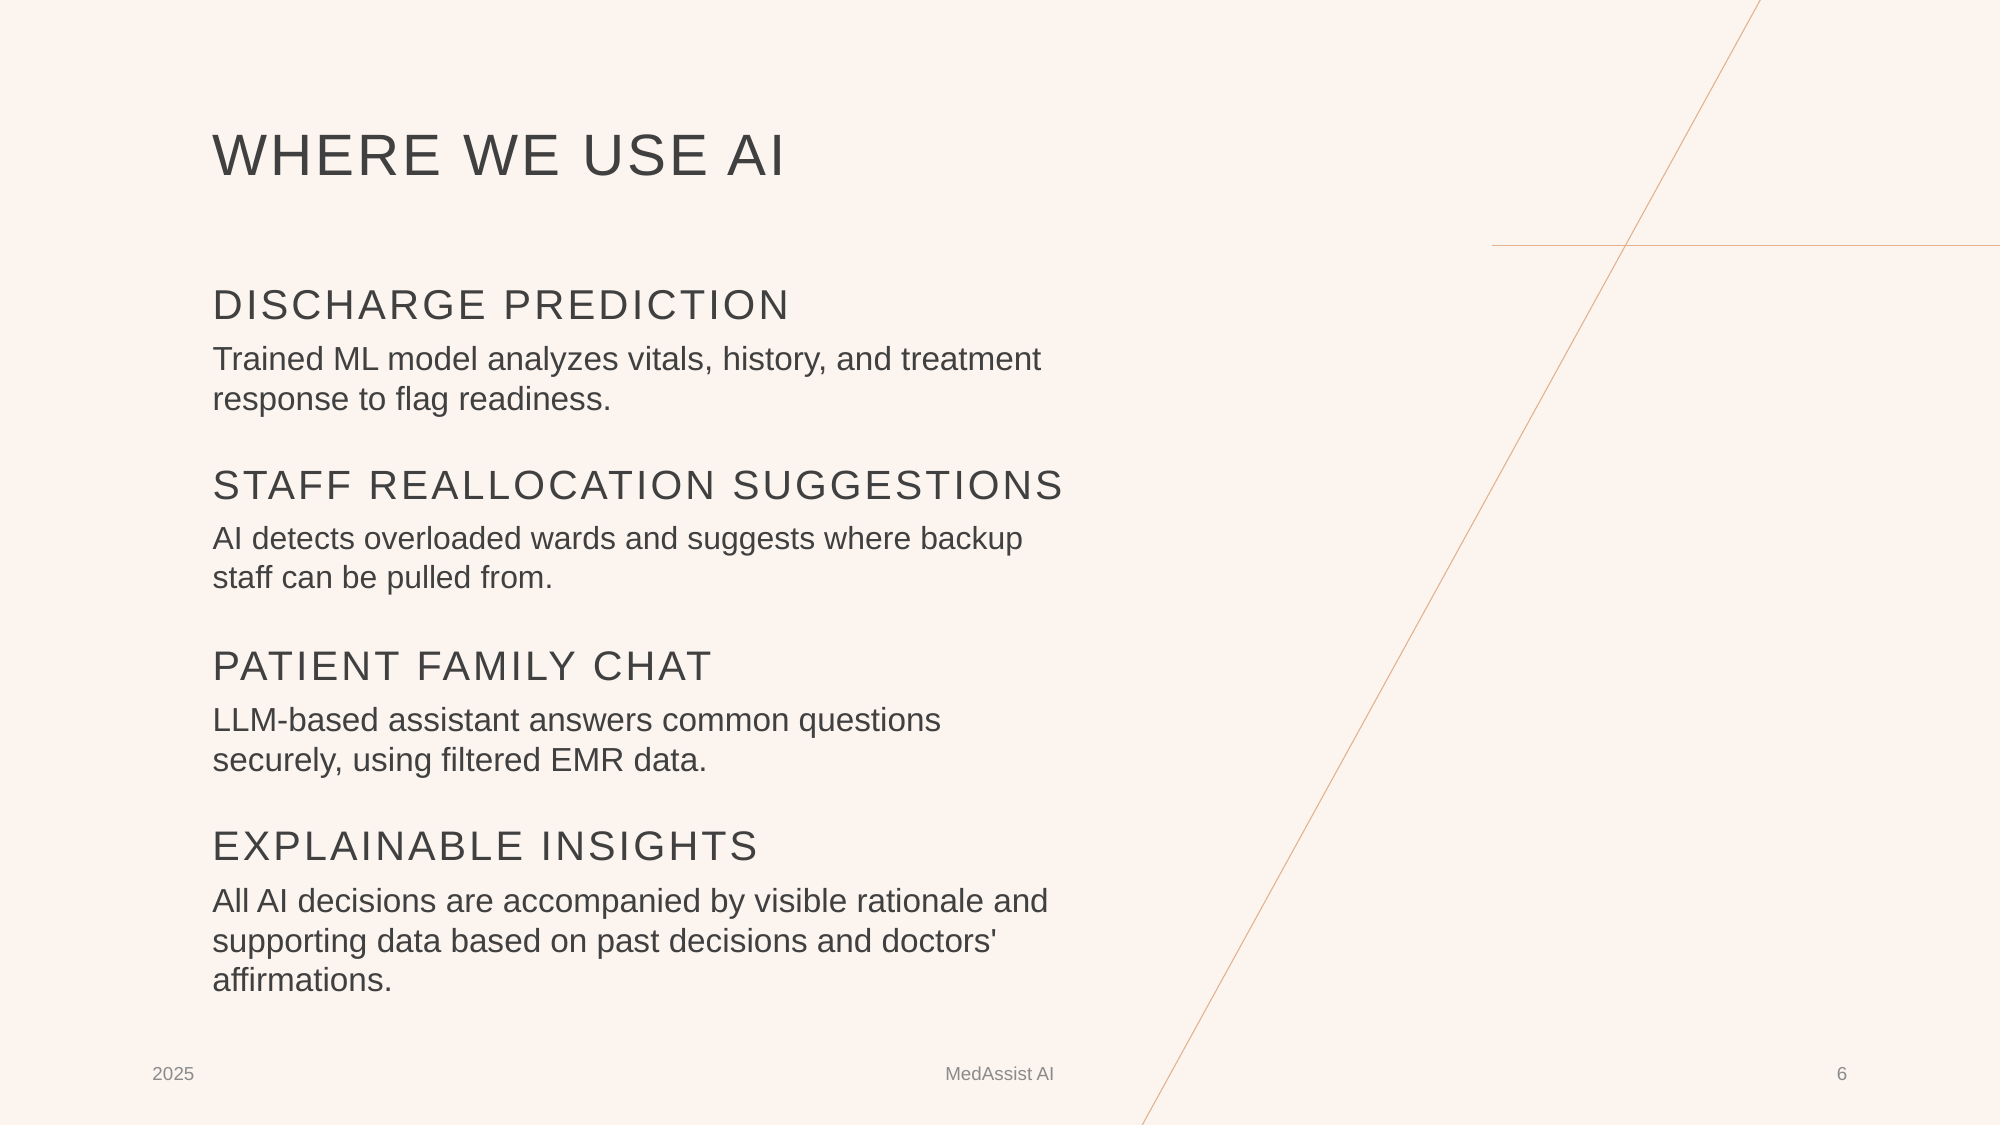

# WHERE WE USE AI
DISCHARGE PREDICTION
Trained ML model analyzes vitals, history, and treatment response to flag readiness.
STAFF REALLOCATION SUGGESTIONS
AI detects overloaded wards and suggests where backup staff can be pulled from.
PATIENT FAMILY CHAT
LLM-based assistant answers common questions securely, using filtered EMR data.
EXPLAINABLE INSIGHTS
All AI decisions are accompanied by visible rationale and supporting data based on past decisions and doctors' affirmations.
2025
MedAssist AI
6